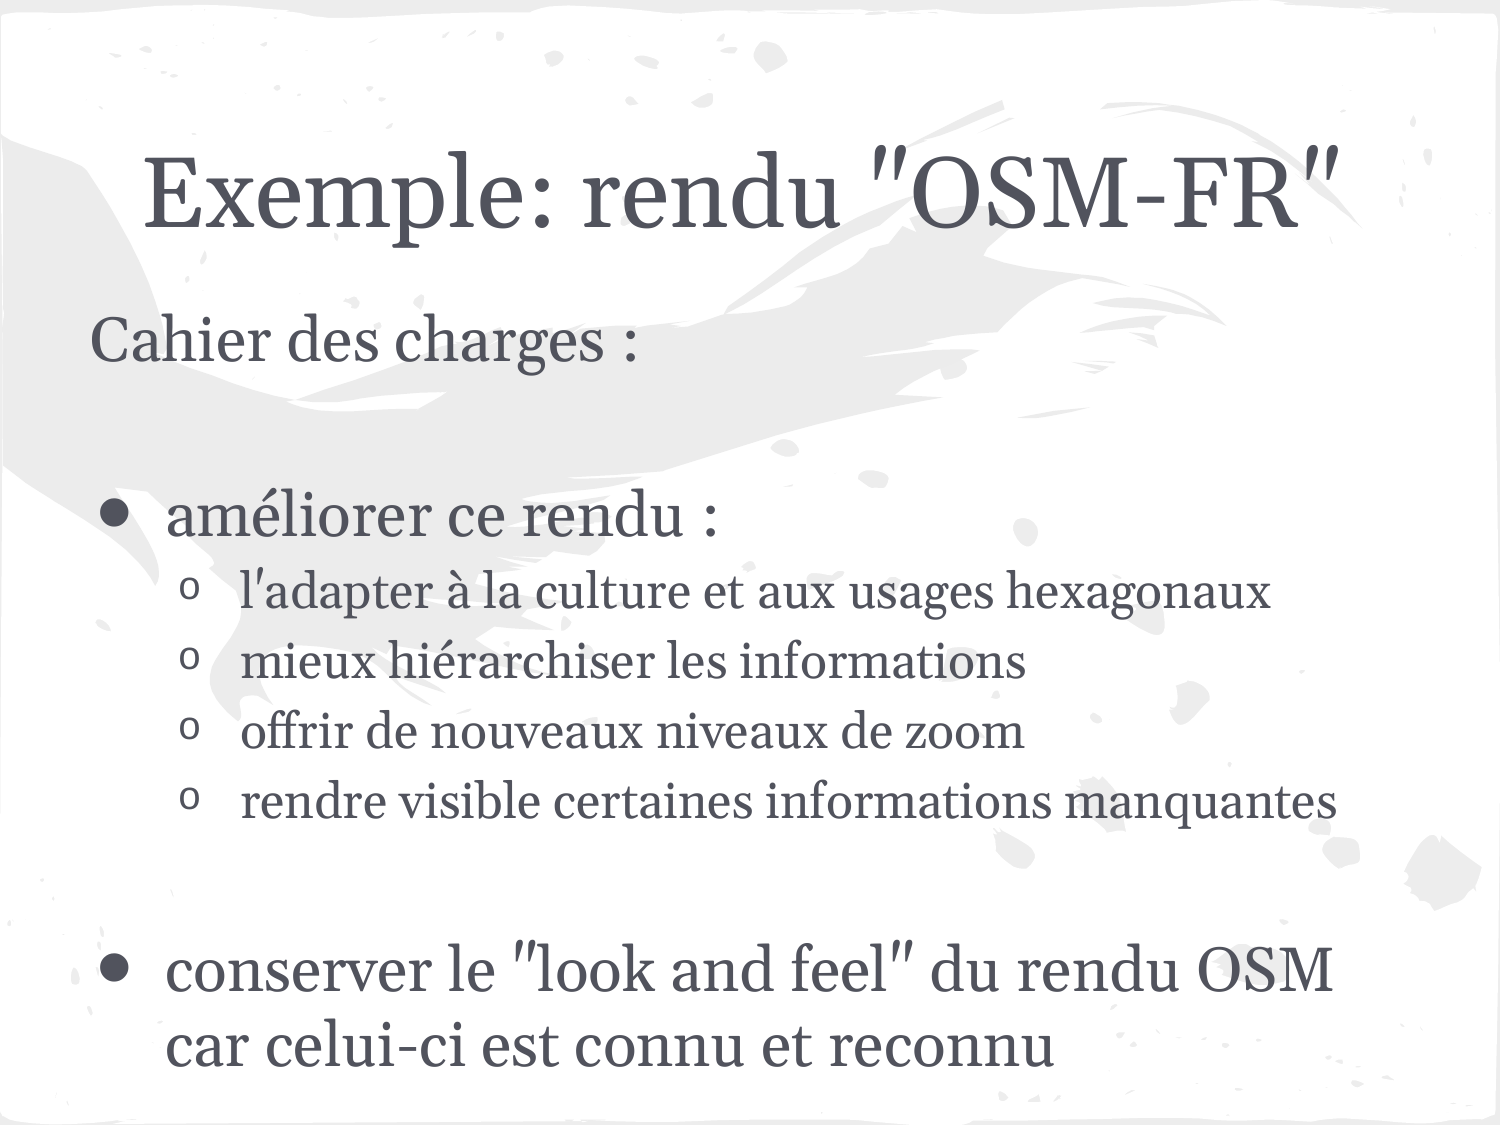

# Exemple: rendu "OSM-FR"
Cahier des charges :

améliorer ce rendu :
l'adapter à la culture et aux usages hexagonaux
mieux hiérarchiser les informations
offrir de nouveaux niveaux de zoom
rendre visible certaines informations manquantes

conserver le "look and feel" du rendu OSM
car celui-ci est connu et reconnu